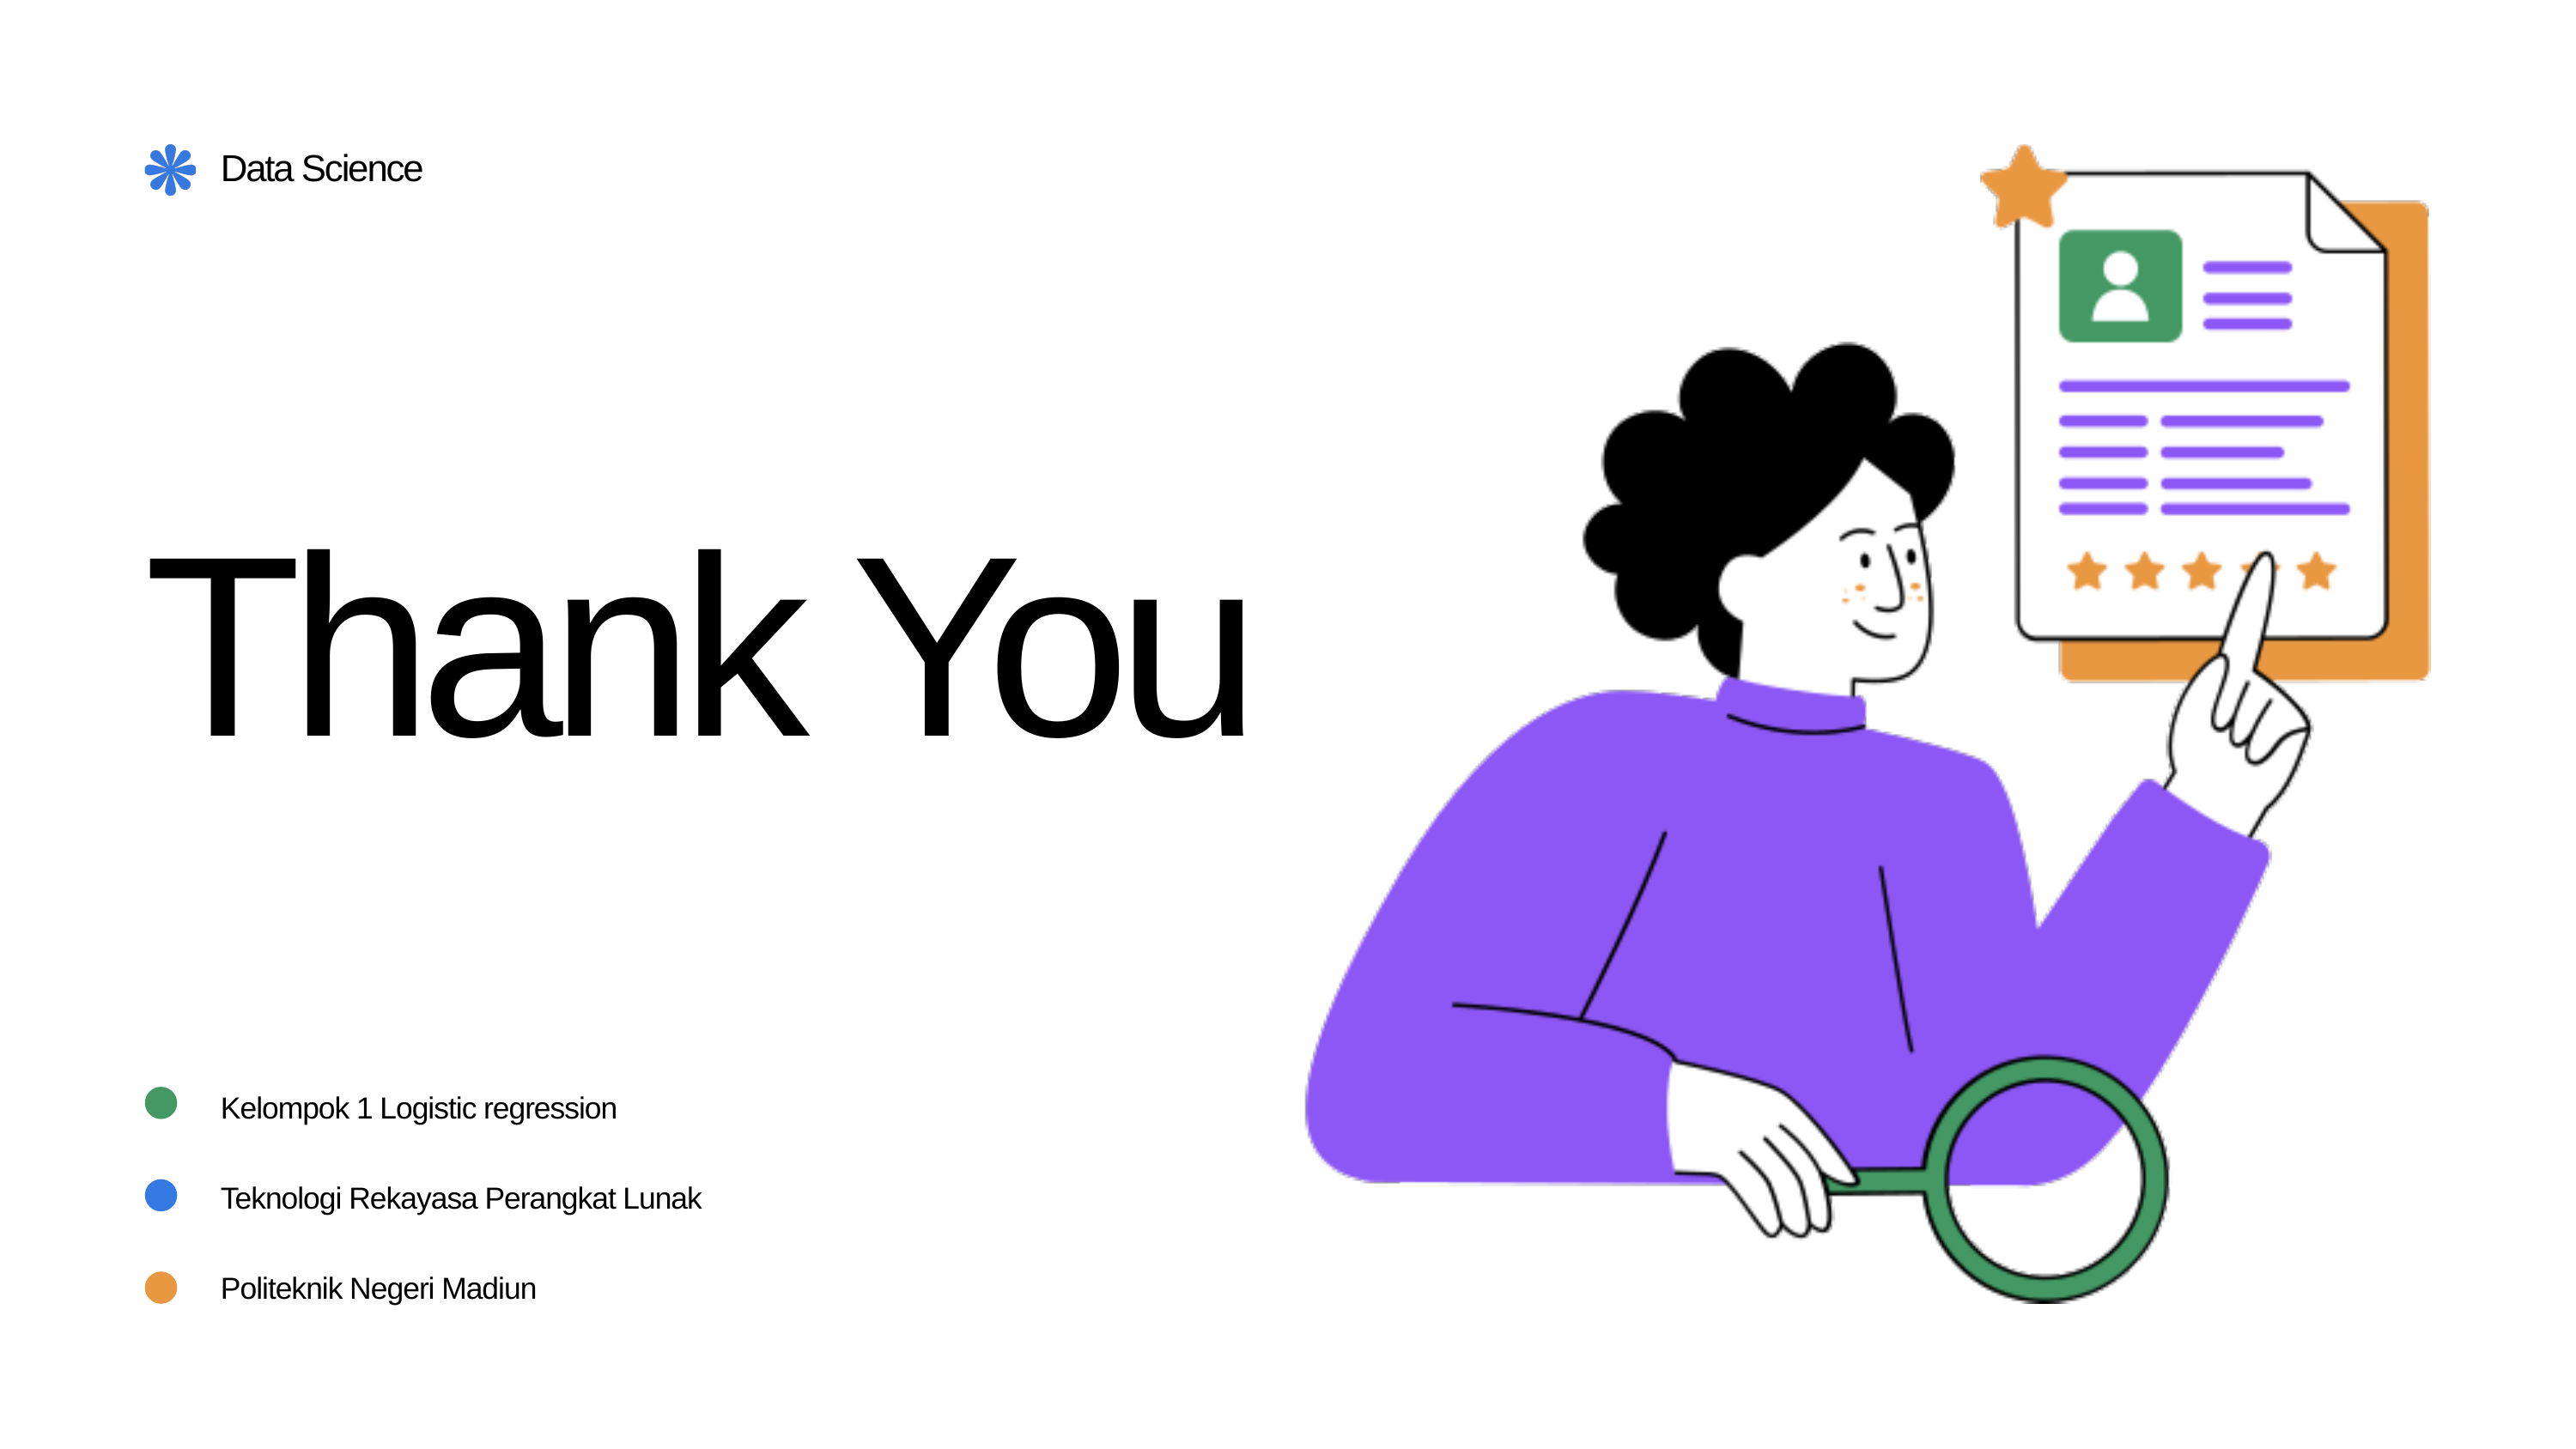

Data Science
Thank You
Kelompok 1 Logistic regression

Teknologi Rekayasa Perangkat Lunak

Politeknik Negeri Madiun